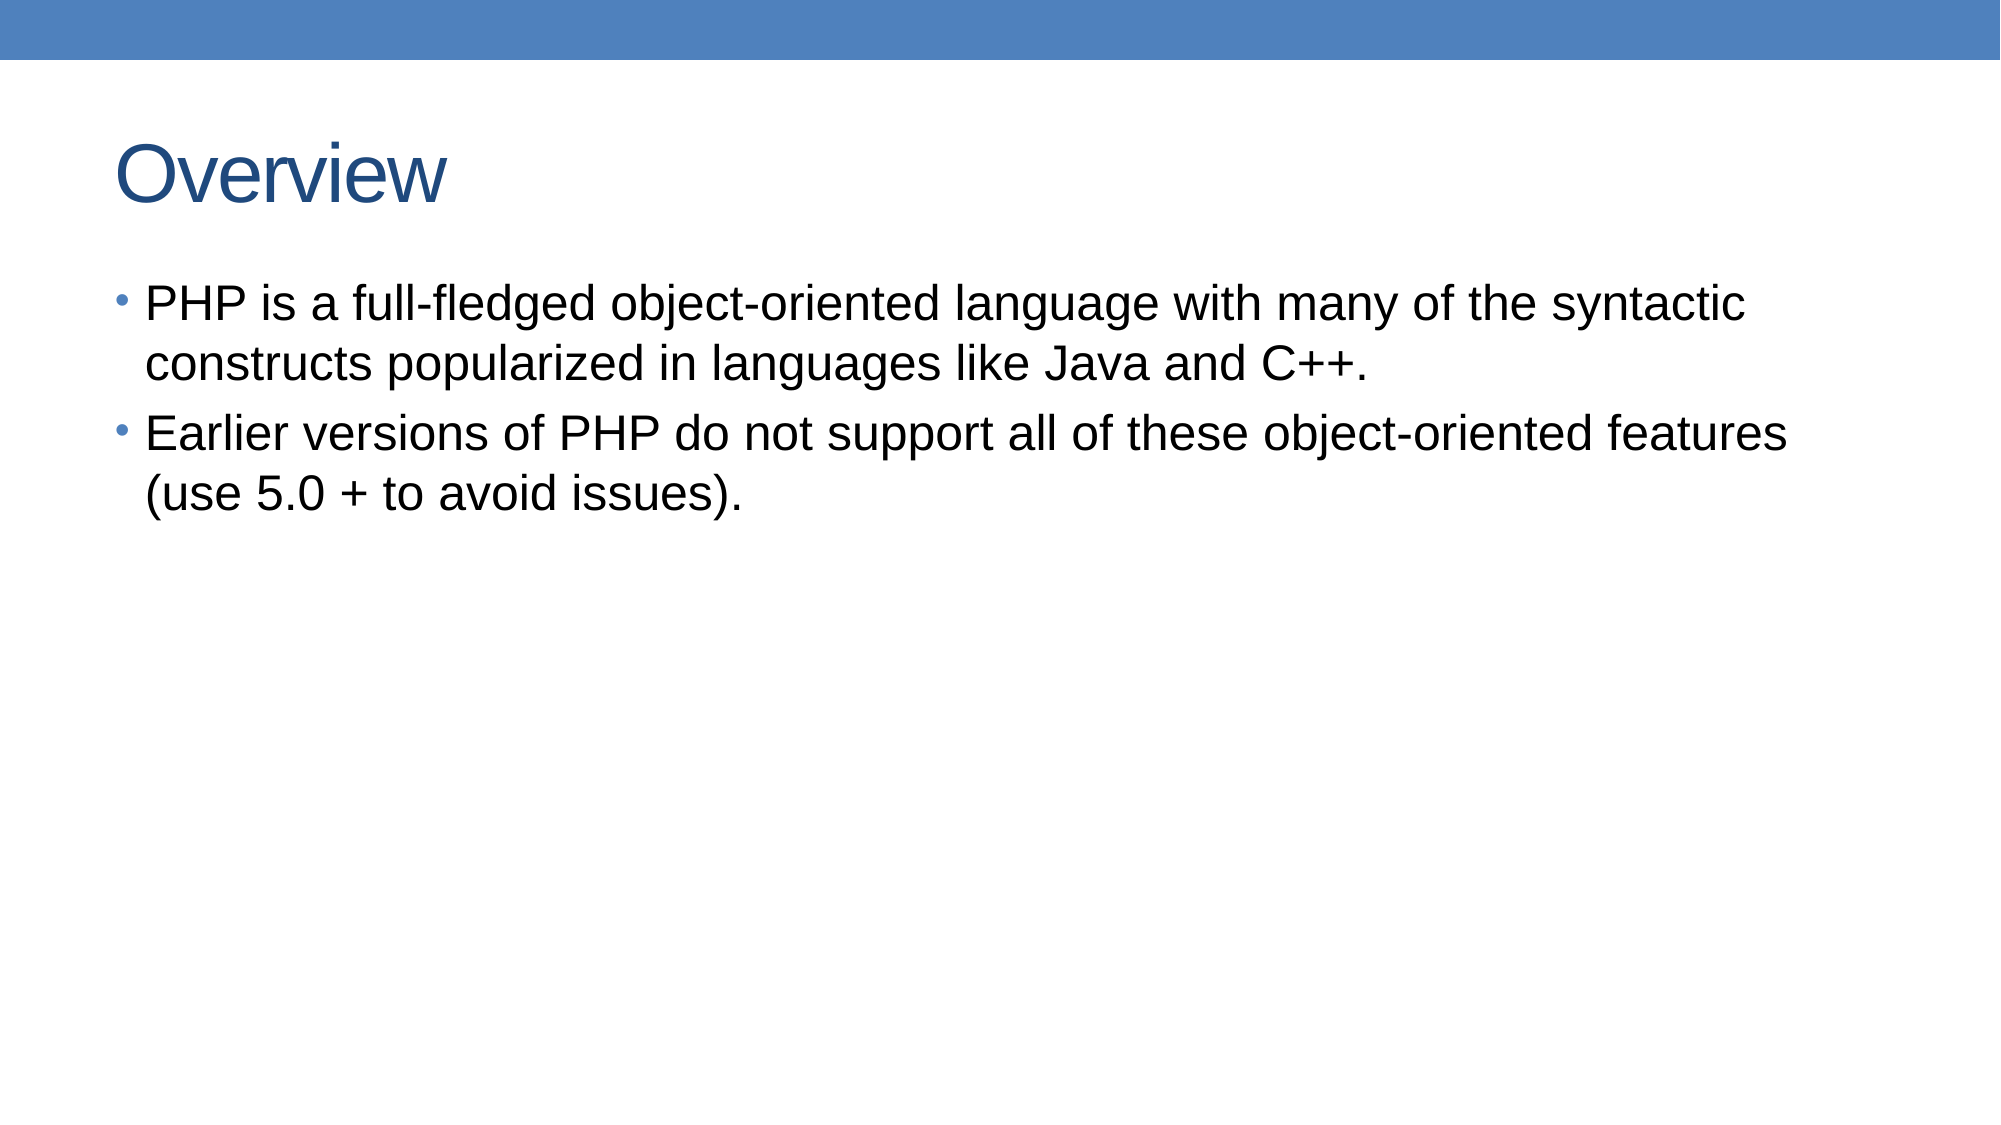

# Overview
PHP is a full-fledged object-oriented language with many of the syntactic constructs popularized in languages like Java and C++.
Earlier versions of PHP do not support all of these object-oriented features (use 5.0 + to avoid issues).